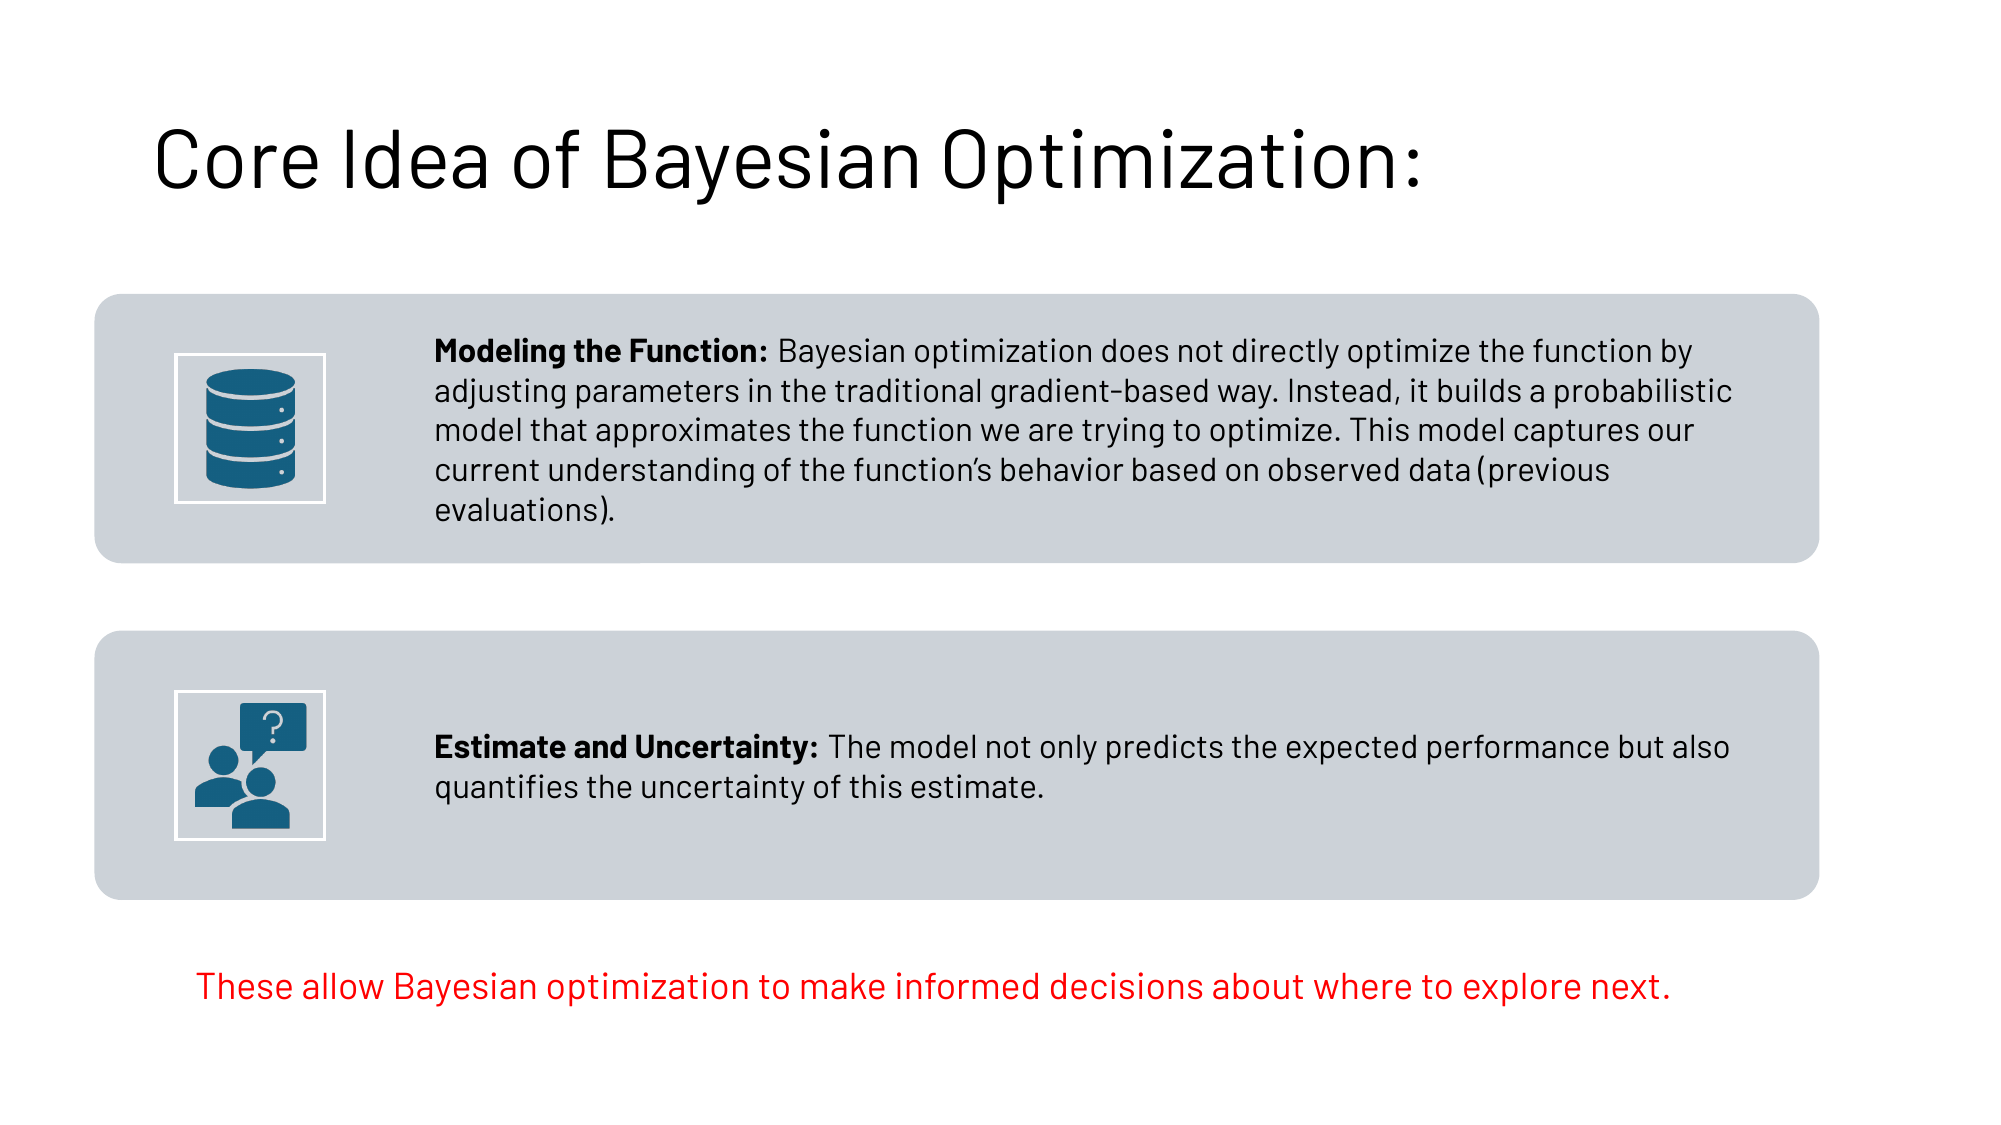

# Core Idea of Bayesian Optimization:
Modeling the Function: Bayesian optimization does not directly optimize the function by adjusting parameters in the traditional gradient-based way. Instead, it builds a probabilistic model that approximates the function we are trying to optimize. This model captures our current understanding of the function’s behavior based on observed data (previous evaluations).
Estimate and Uncertainty: The model not only predicts the expected performance but also quantifies the uncertainty of this estimate.
These allow Bayesian optimization to make informed decisions about where to explore next.